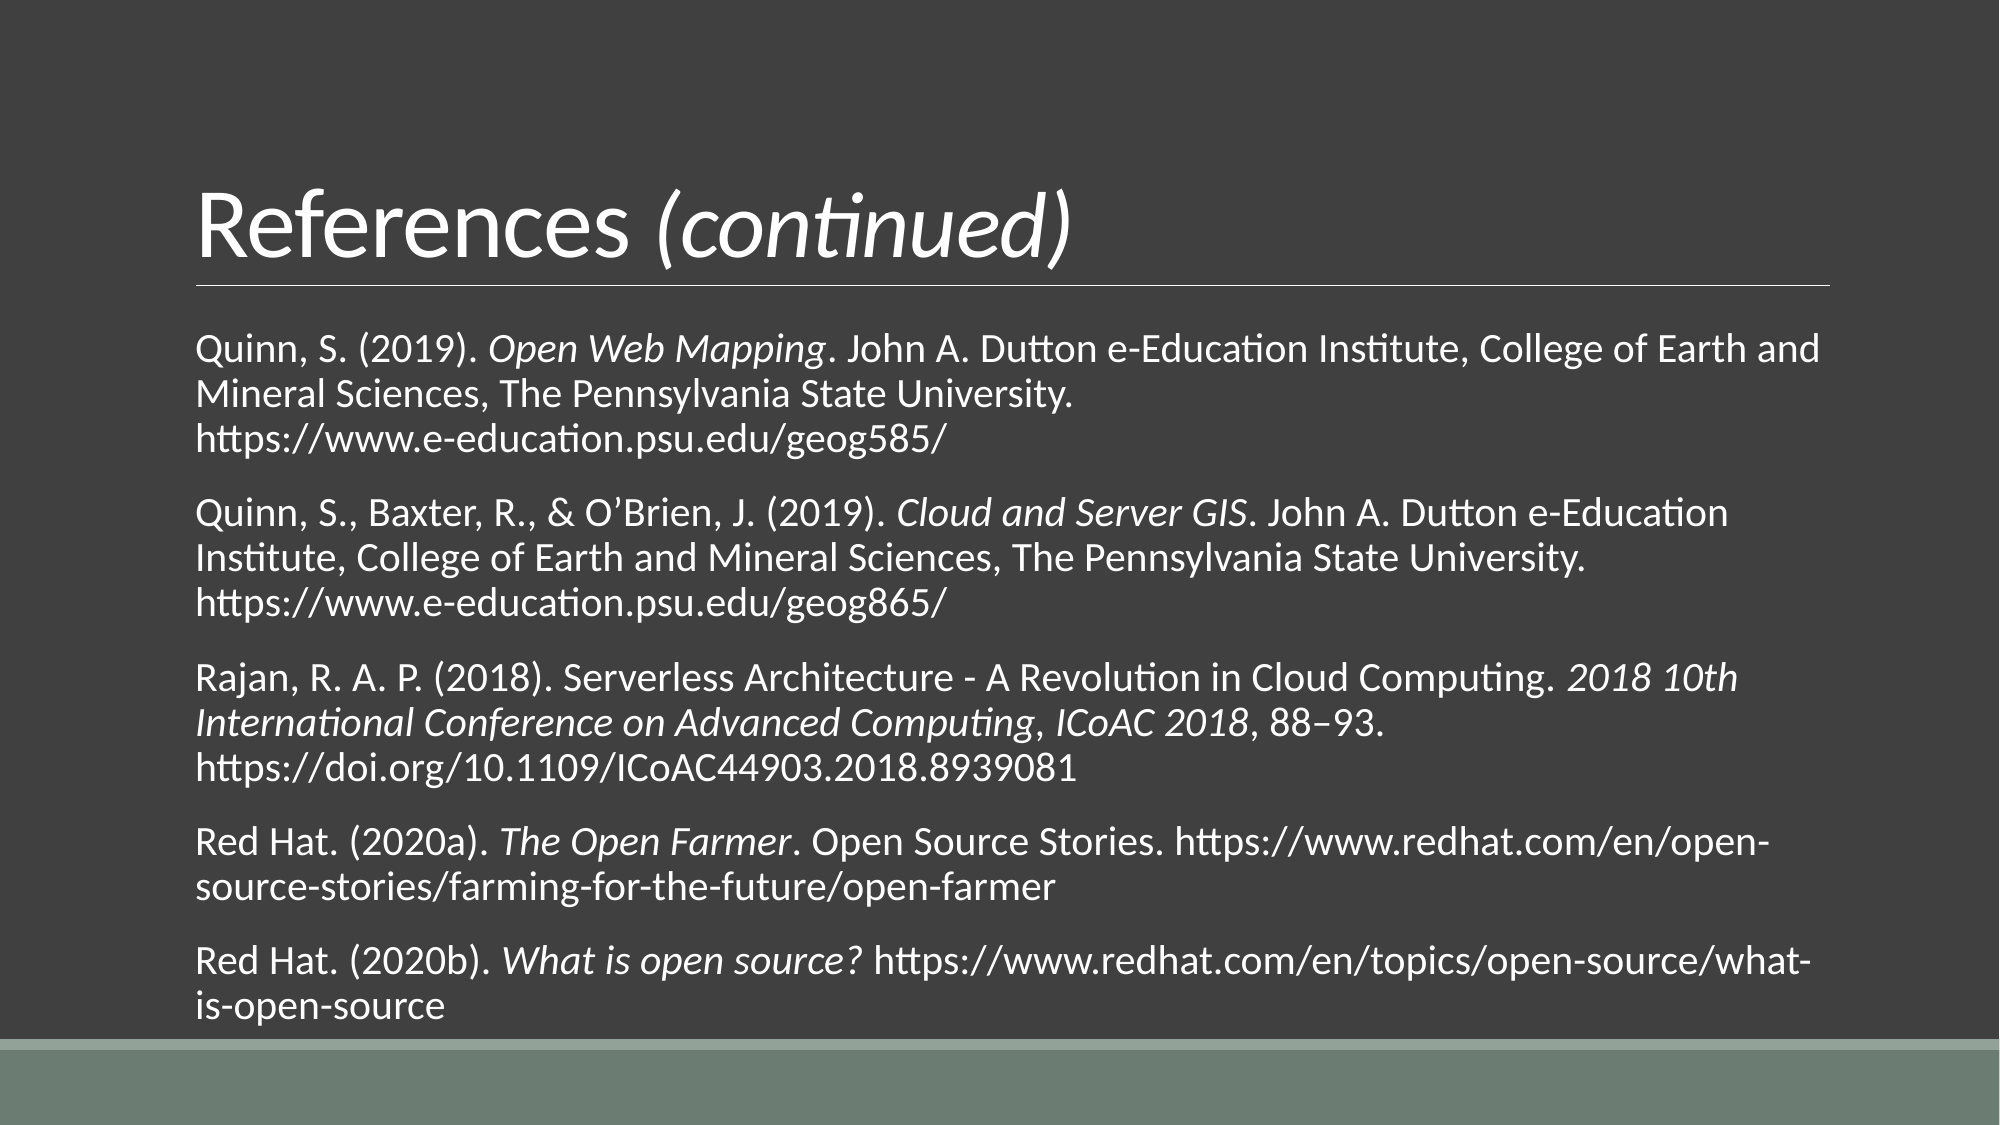

# References (continued)
Quinn, S. (2019). Open Web Mapping. John A. Dutton e-Education Institute, College of Earth and Mineral Sciences, The Pennsylvania State University. https://www.e-education.psu.edu/geog585/
Quinn, S., Baxter, R., & O’Brien, J. (2019). Cloud and Server GIS. John A. Dutton e-Education Institute, College of Earth and Mineral Sciences, The Pennsylvania State University. https://www.e-education.psu.edu/geog865/
Rajan, R. A. P. (2018). Serverless Architecture - A Revolution in Cloud Computing. 2018 10th International Conference on Advanced Computing, ICoAC 2018, 88–93. https://doi.org/10.1109/ICoAC44903.2018.8939081
Red Hat. (2020a). The Open Farmer. Open Source Stories. https://www.redhat.com/en/open-source-stories/farming-for-the-future/open-farmer
Red Hat. (2020b). What is open source? https://www.redhat.com/en/topics/open-source/what-is-open-source